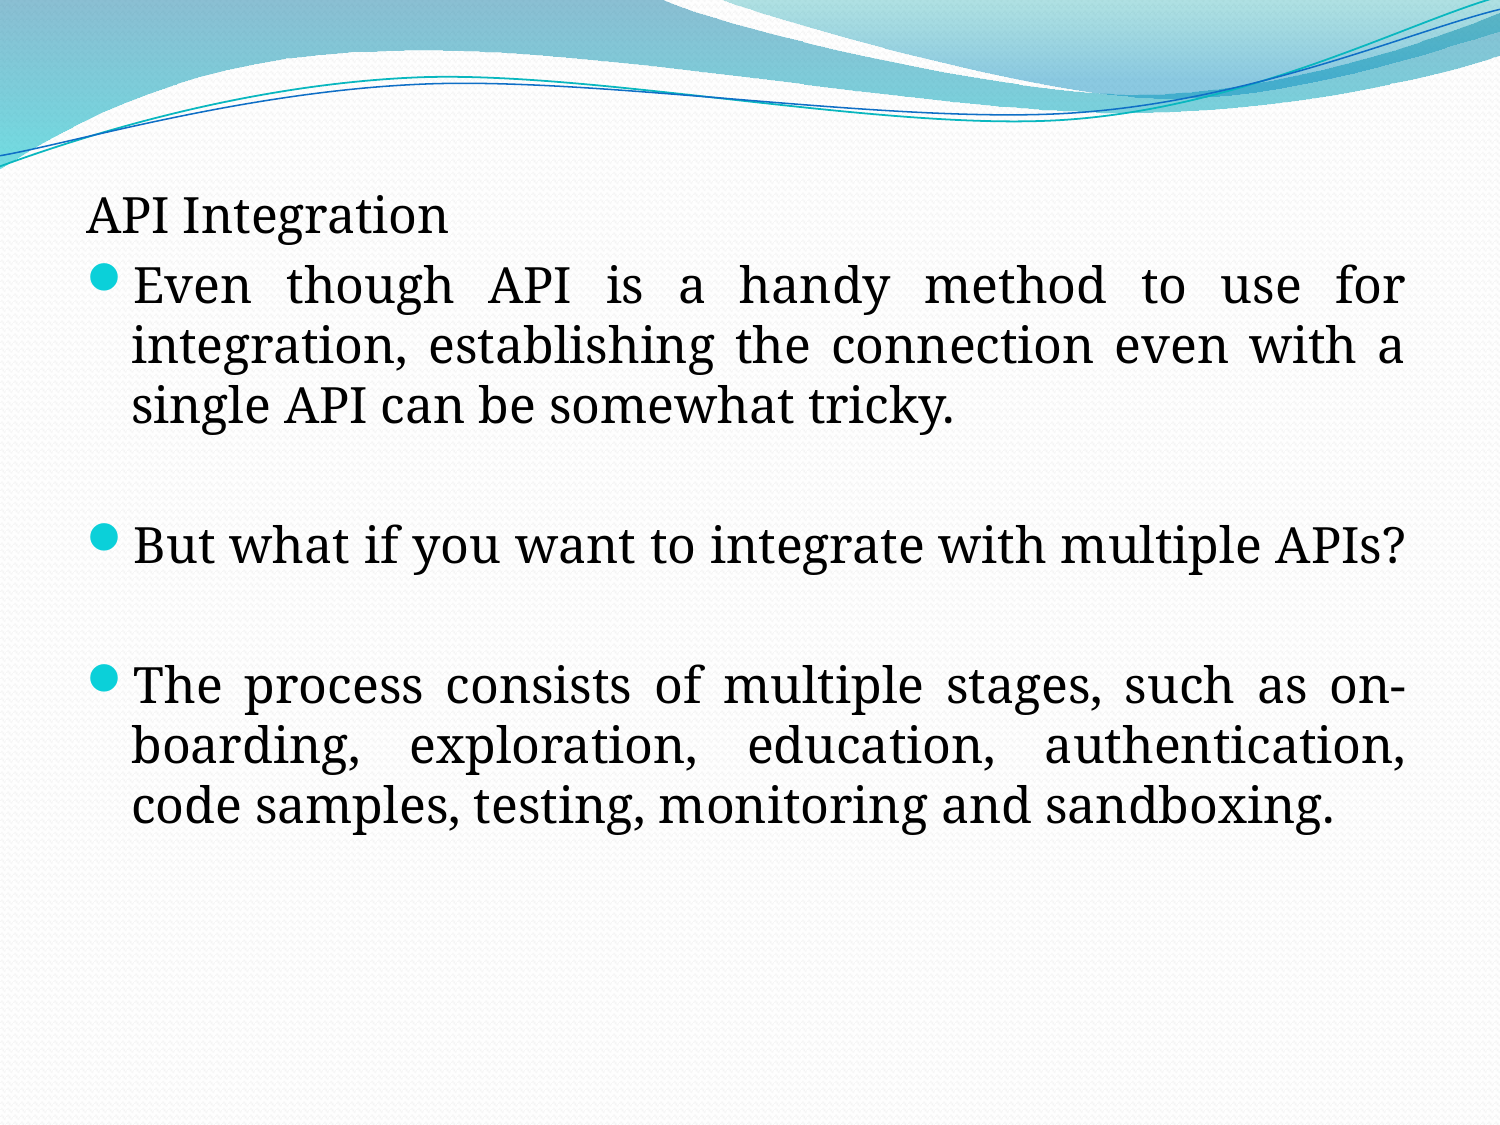

#

API Integration
Even though API is a handy method to use for integration, establishing the connection even with a single API can be somewhat tricky.

But what if you want to integrate with multiple APIs?

The process consists of multiple stages, such as on-boarding, exploration, education, authentication, code samples, testing, monitoring and sandboxing.